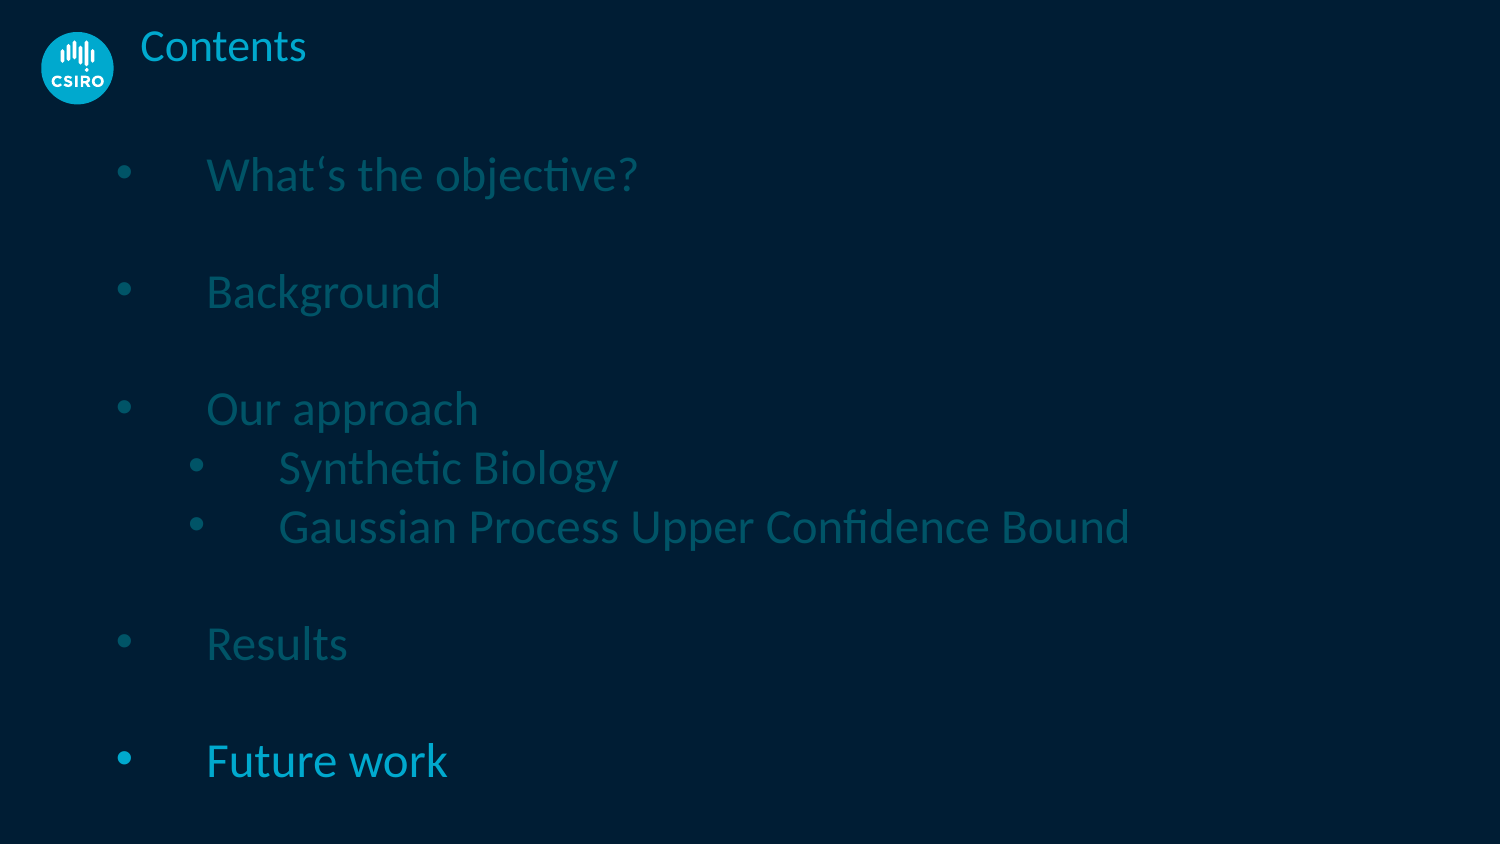

# Contents
What‘s the objective?

Background

Our approach
Synthetic Biology
Gaussian Process Upper Confidence Bound

Results

Future work